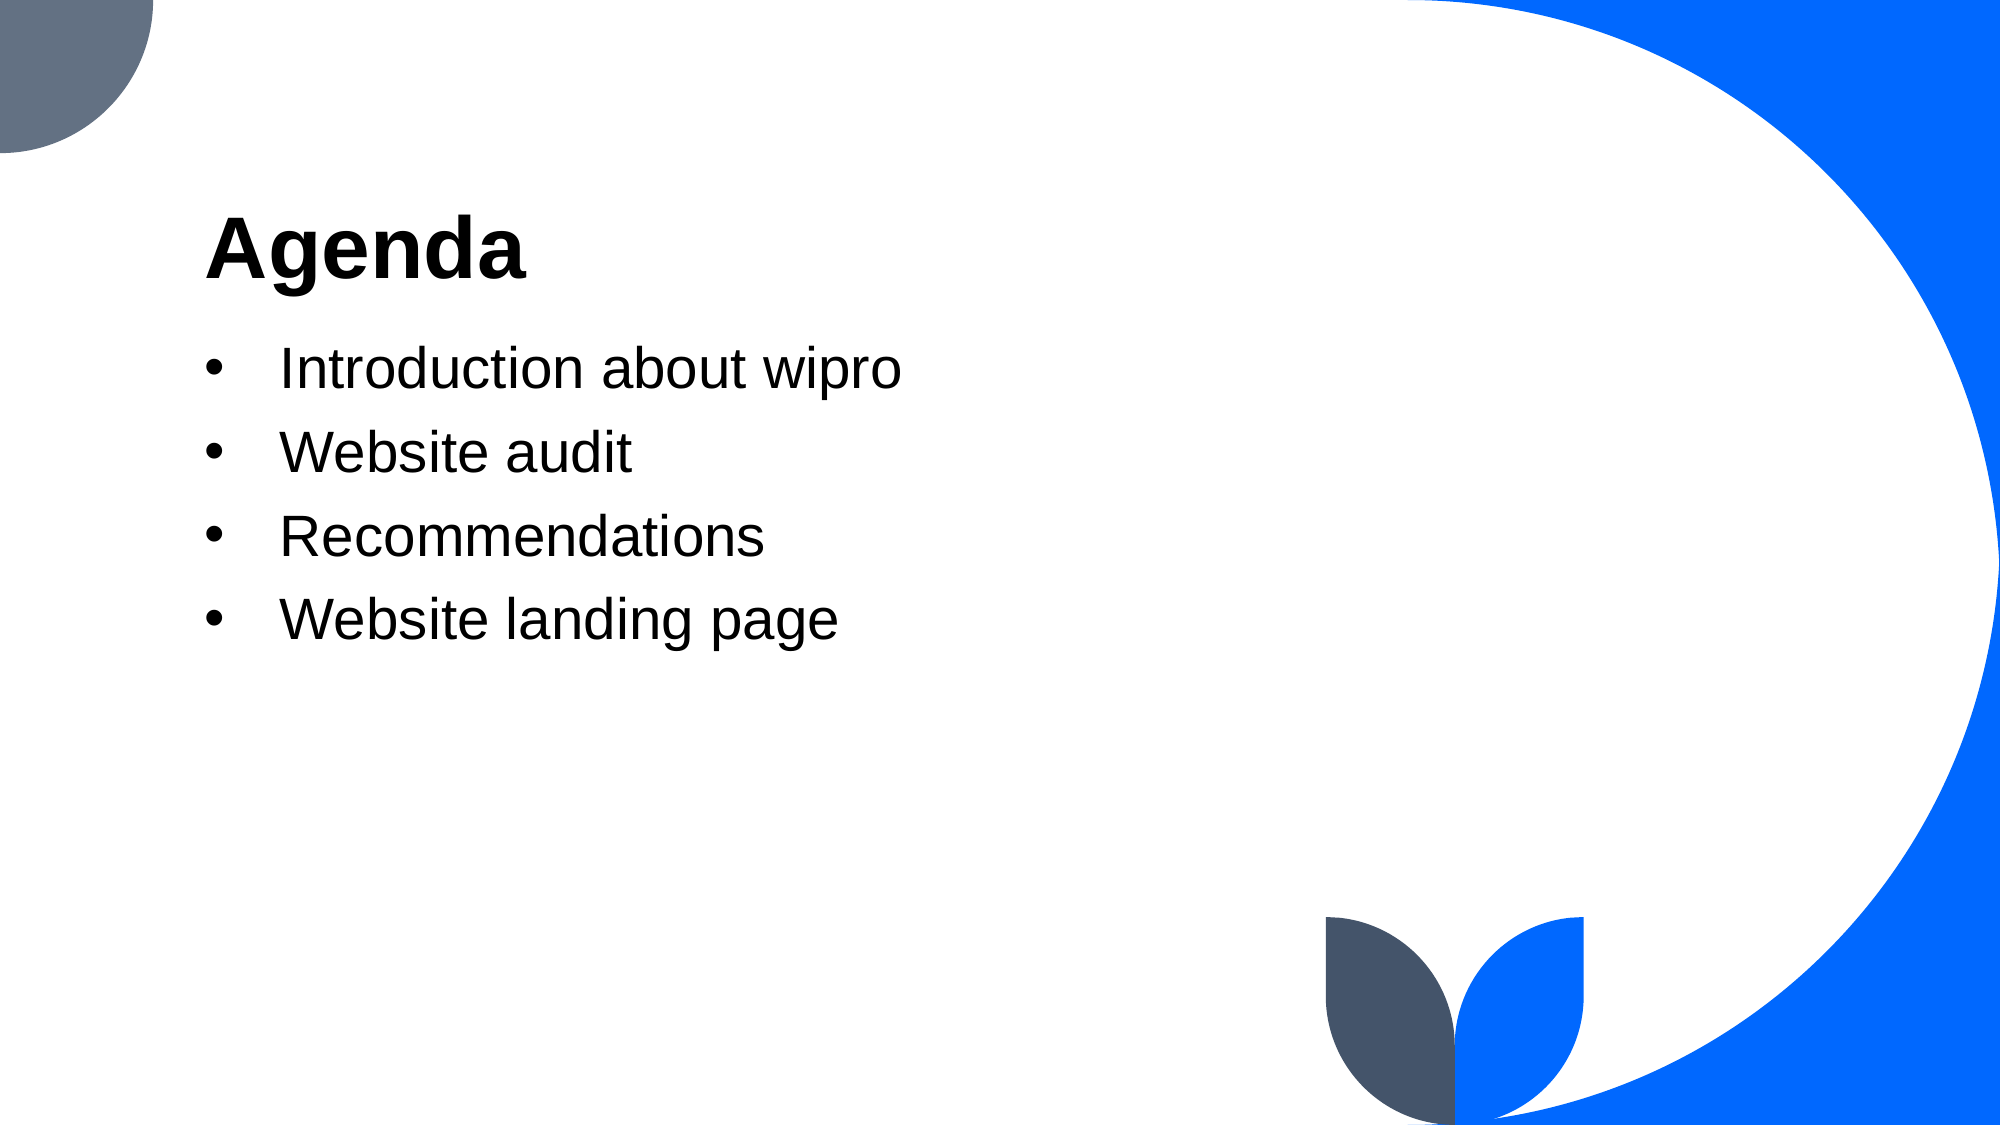

# Agenda
Introduction about wipro
Website audit
Recommendations
Website landing page